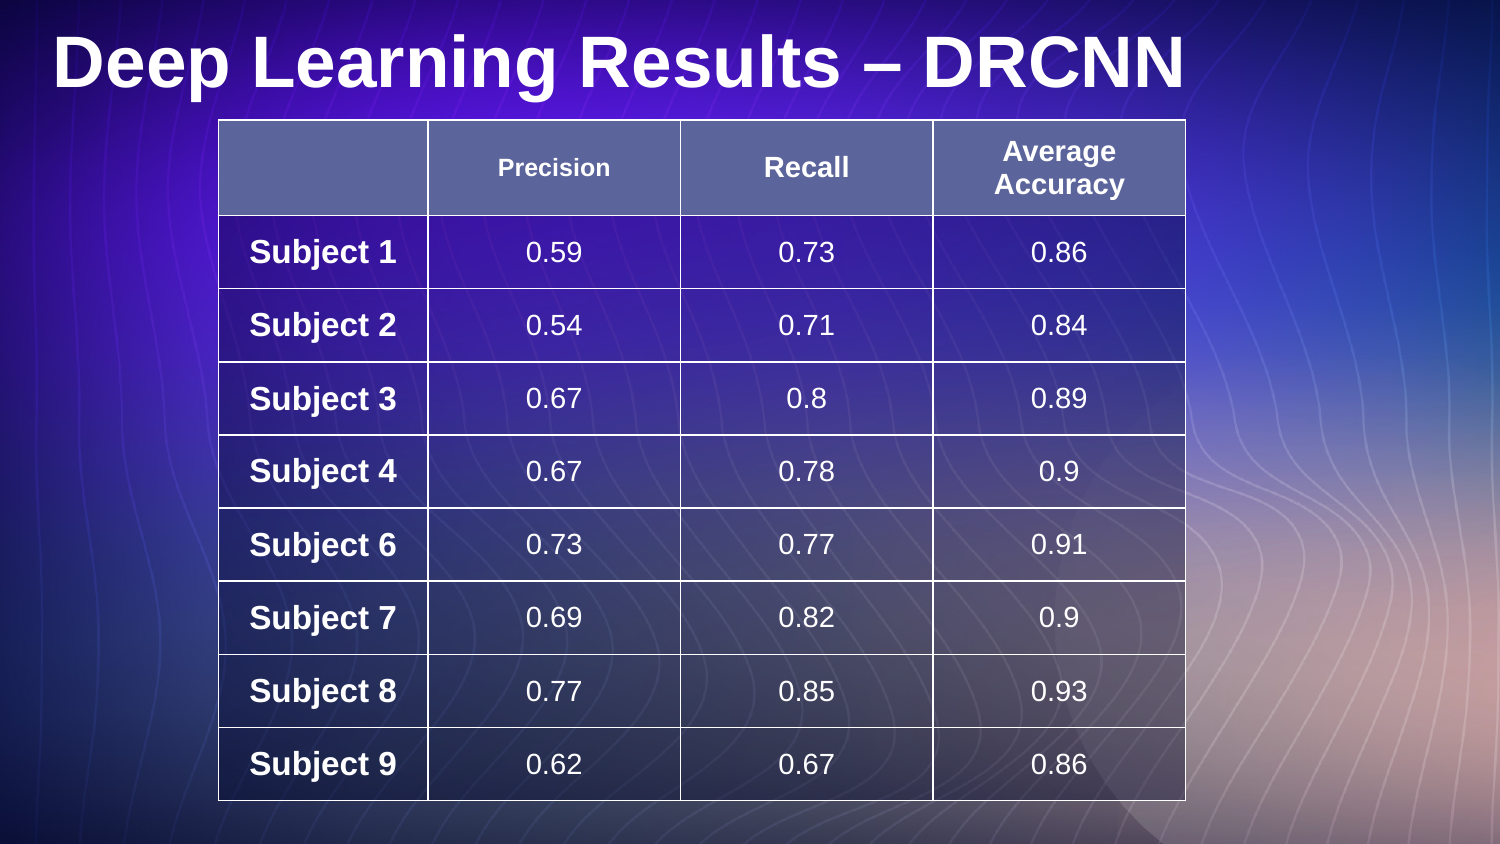

# Deep Learning Results – DRCNN
|  | Precision | Recall | Average Accuracy |
| --- | --- | --- | --- |
| Subject 1 | 0.59 | 0.73 | 0.86 |
| Subject 2 | 0.54 | 0.71 | 0.84 |
| Subject 3 | 0.67 | 0.8 | 0.89 |
| Subject 4 | 0.67 | 0.78 | 0.9 |
| Subject 6 | 0.73 | 0.77 | 0.91 |
| Subject 7 | 0.69 | 0.82 | 0.9 |
| Subject 8 | 0.77 | 0.85 | 0.93 |
| Subject 9 | 0.62 | 0.67 | 0.86 |